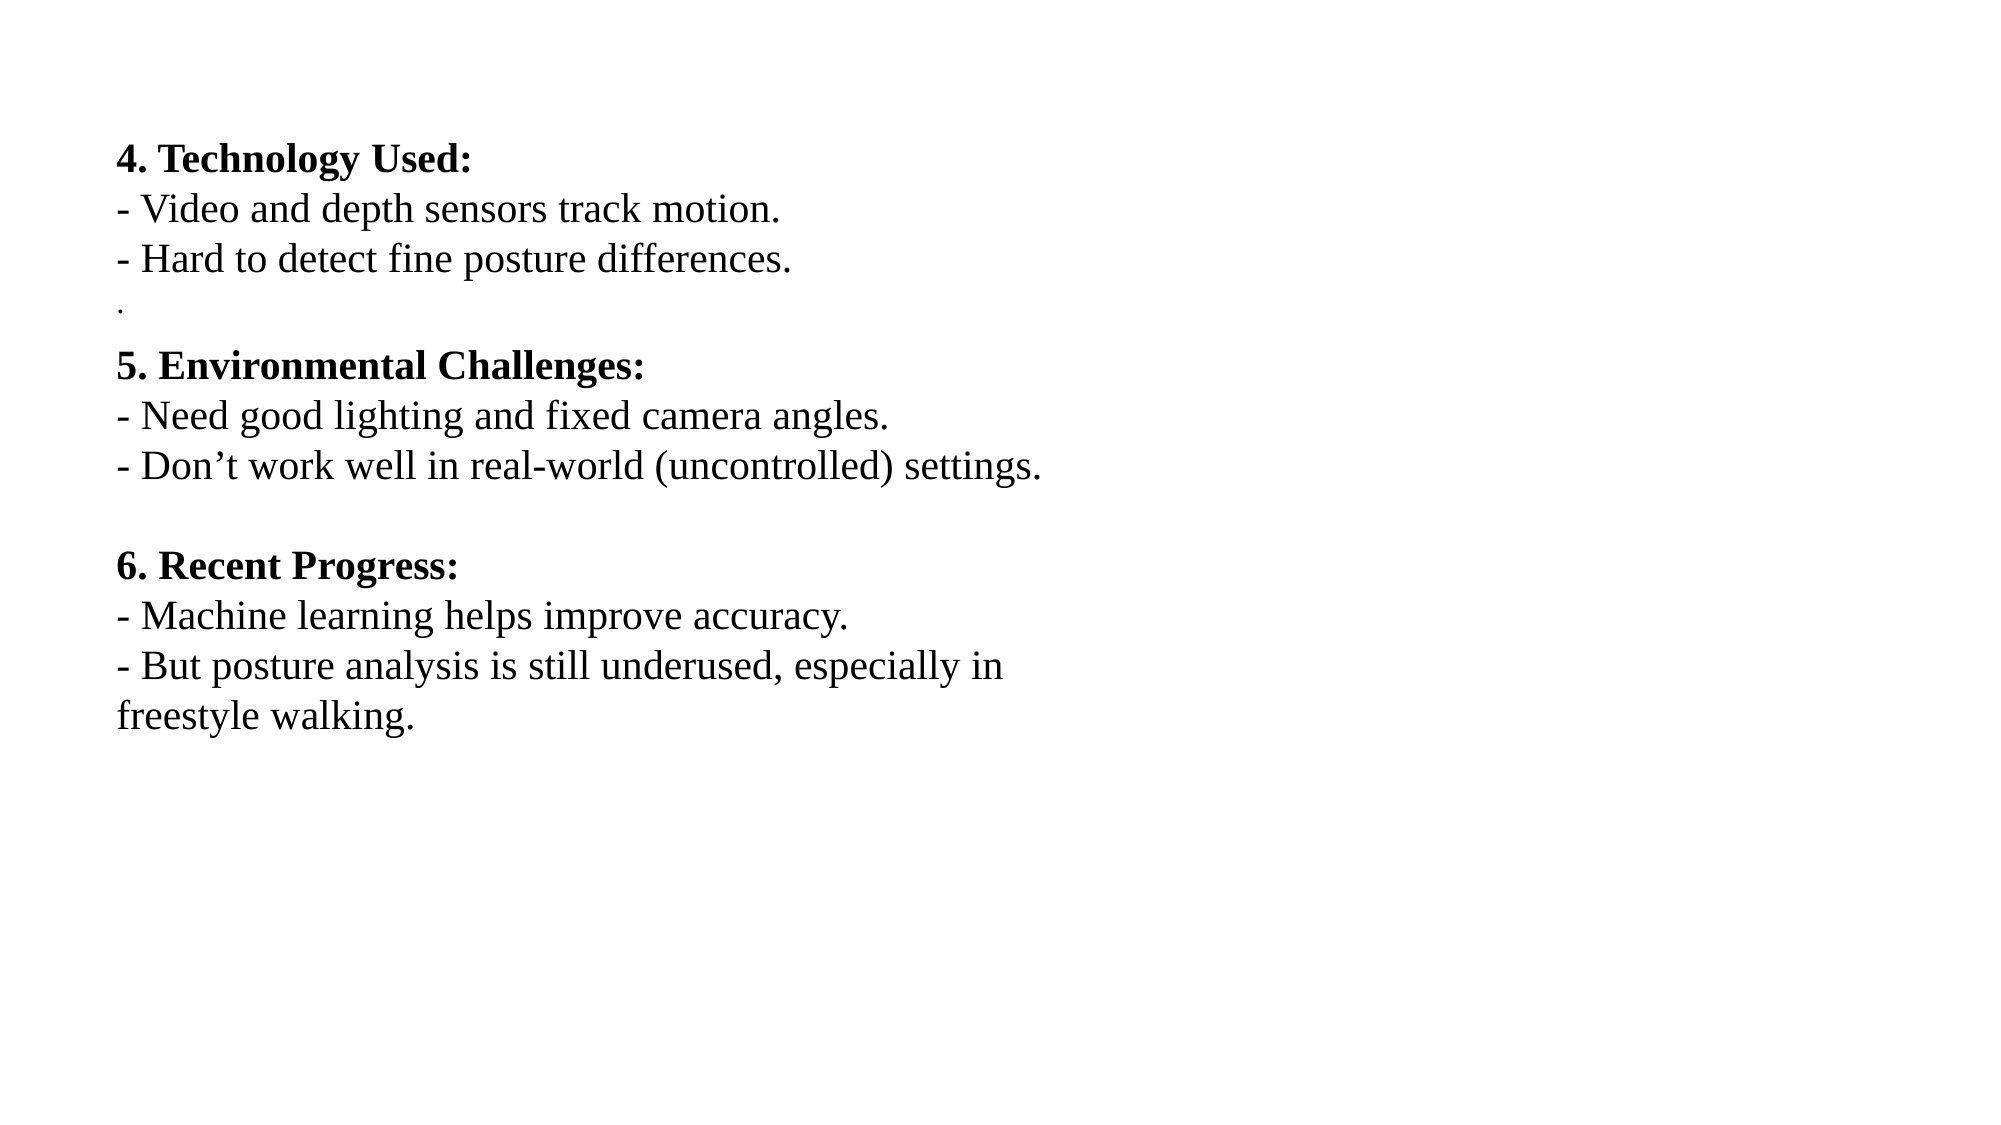

4. Technology Used:
- Video and depth sensors track motion.
- Hard to detect fine posture differences.
.
5. Environmental Challenges:
- Need good lighting and fixed camera angles.
- Don’t work well in real-world (uncontrolled) settings.

6. Recent Progress:
- Machine learning helps improve accuracy.
- But posture analysis is still underused, especially in freestyle walking.